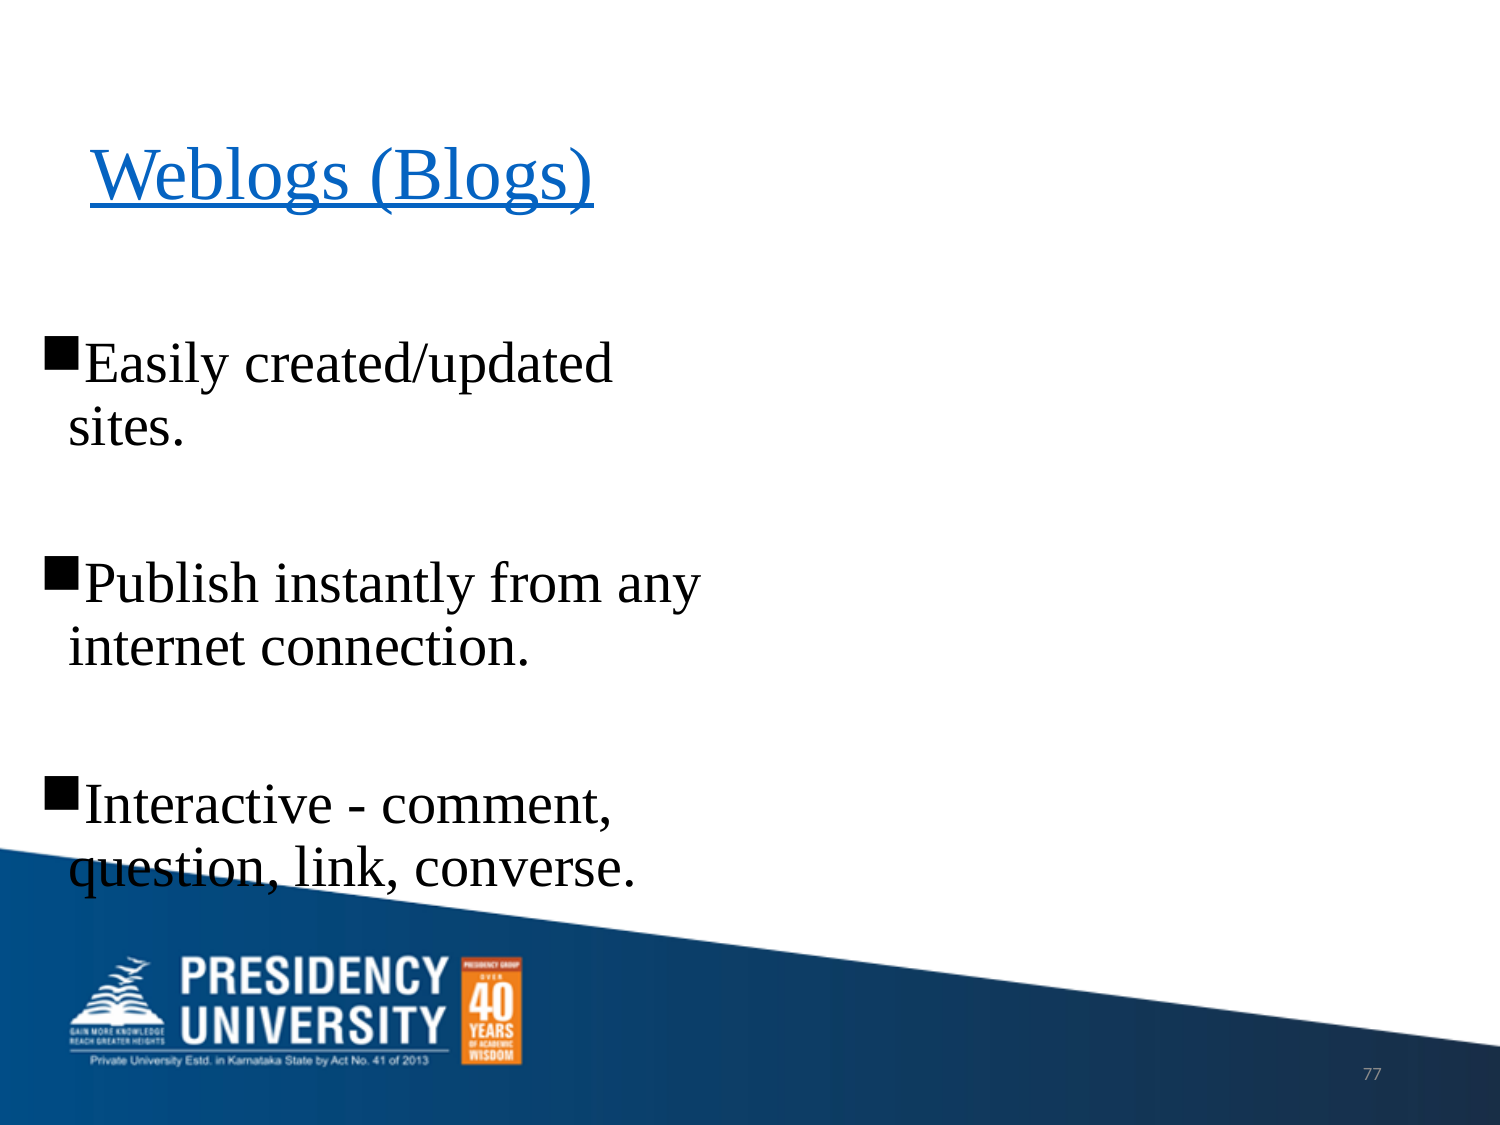

# Weblogs (Blogs)
Easily created/updated sites.

Publish instantly from any internet connection.

Interactive - comment, question, link, converse.
77